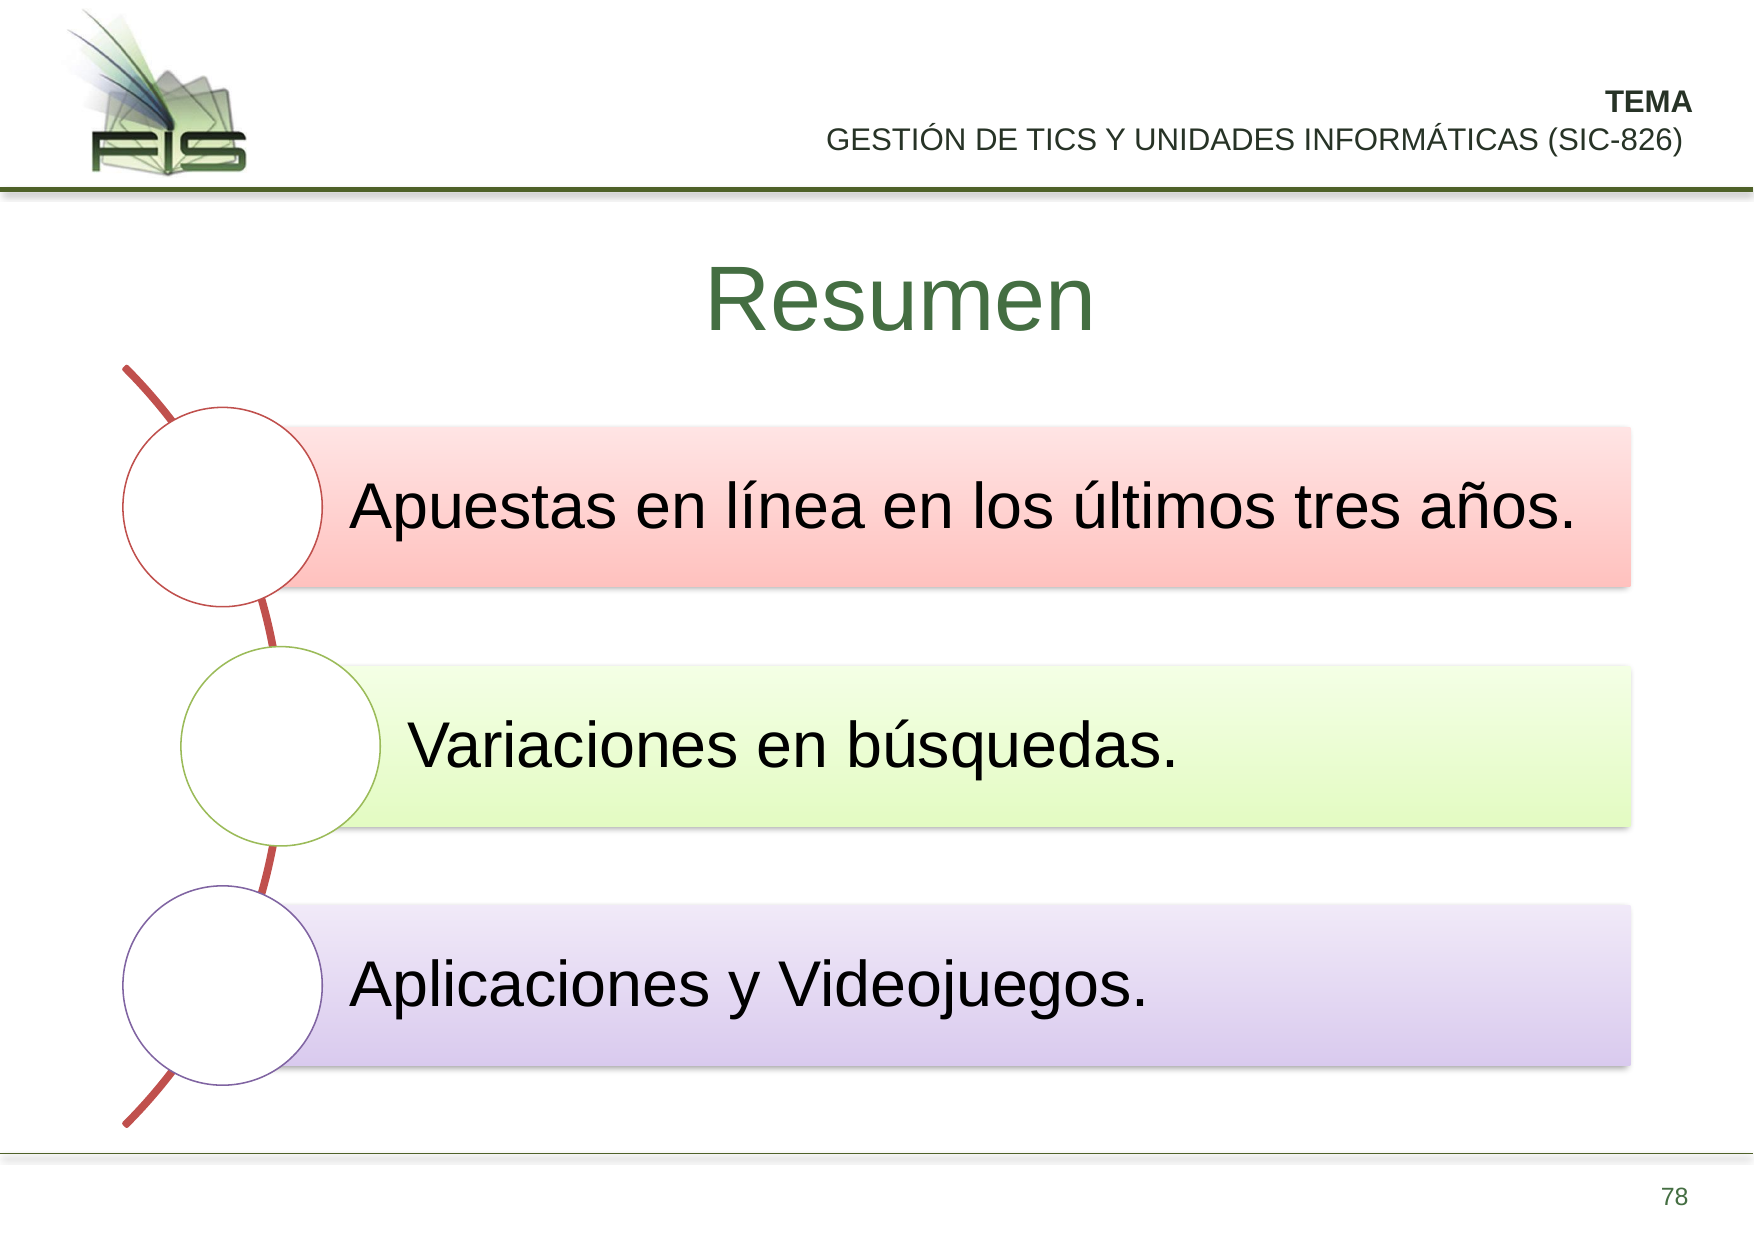

# Resumen
Apuestas en línea en los últimos tres años.
Variaciones en búsquedas.
Aplicaciones y Videojuegos.
78